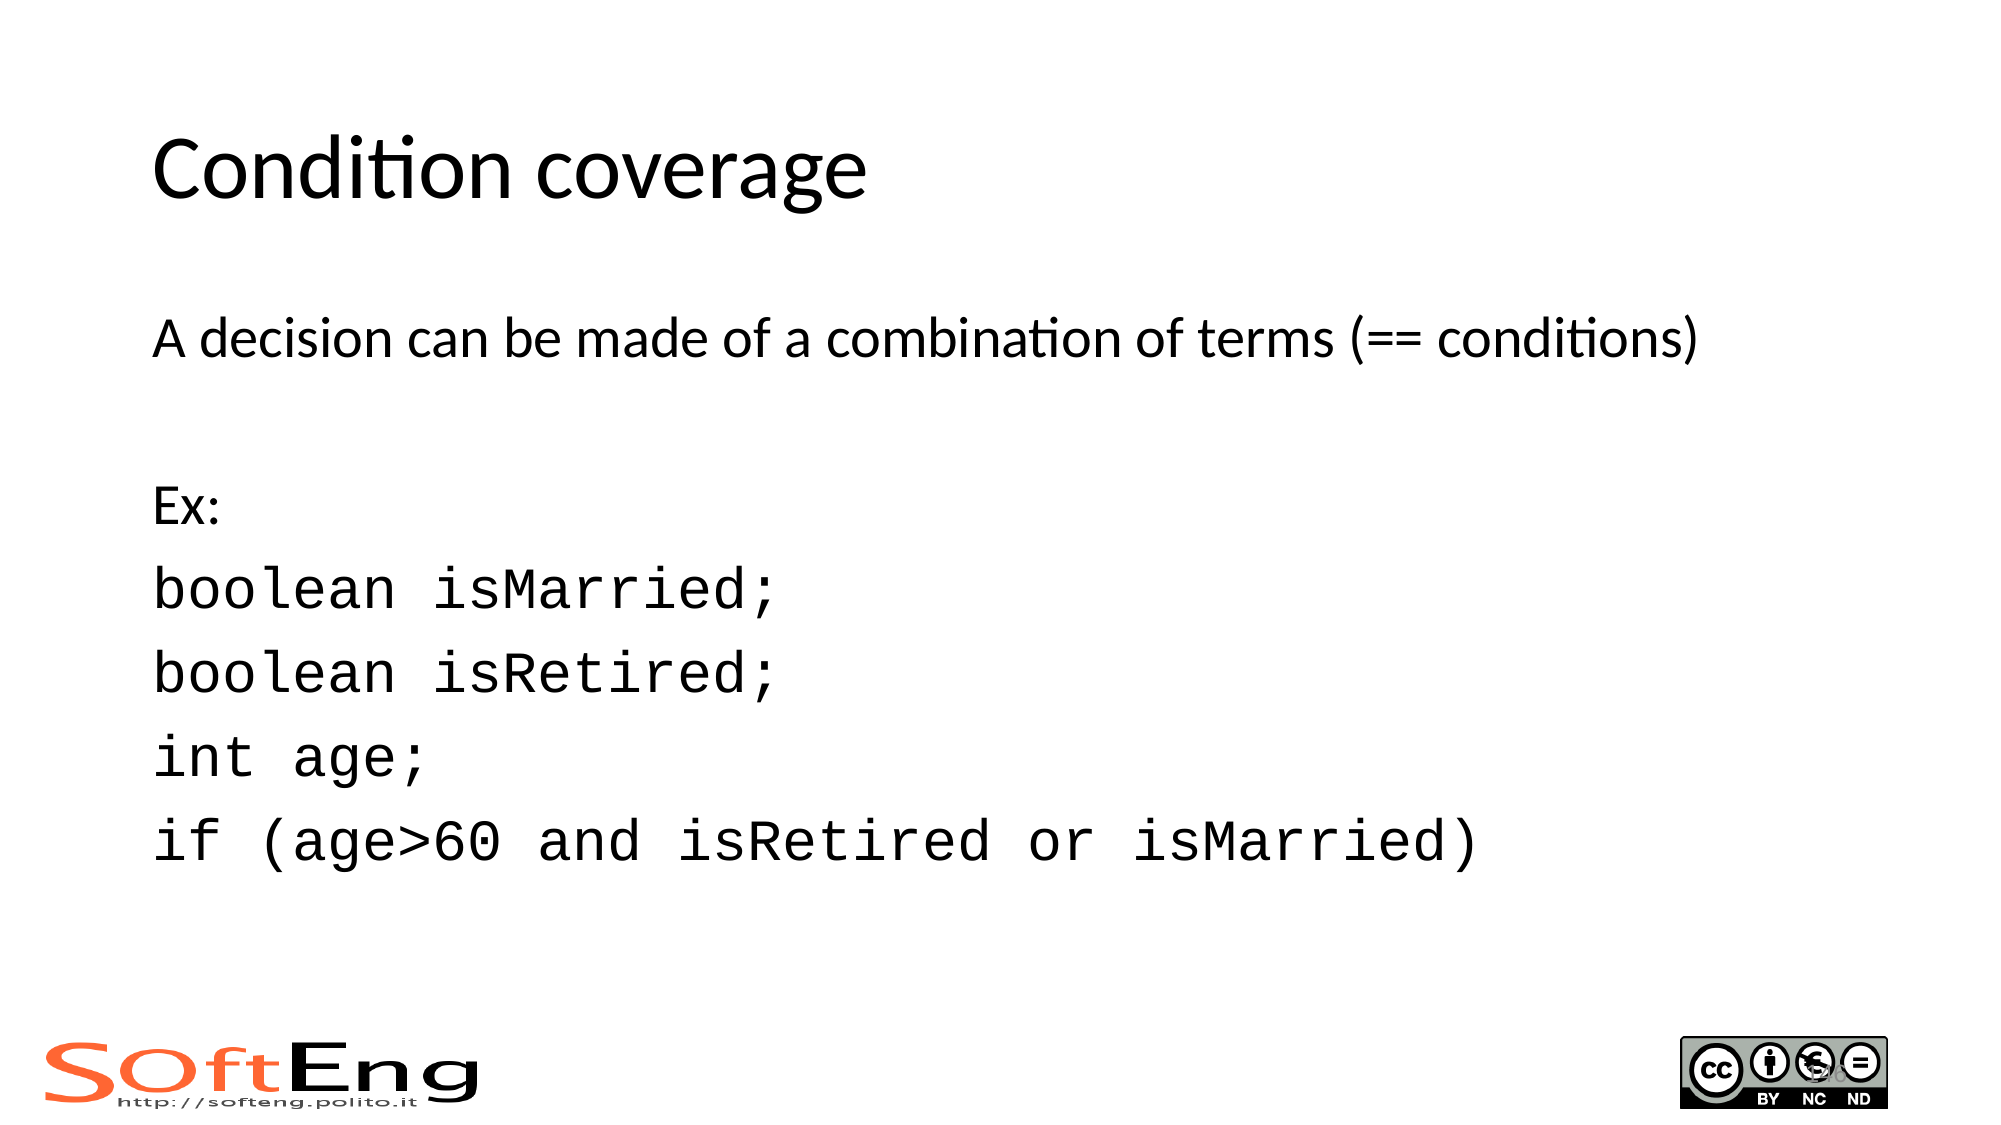

# Condition coverage
A decision can be made of a combination of terms (== conditions)

Ex:
boolean isMarried;
boolean isRetired;
int age;
if (age>60 and isRetired or isMarried)

146